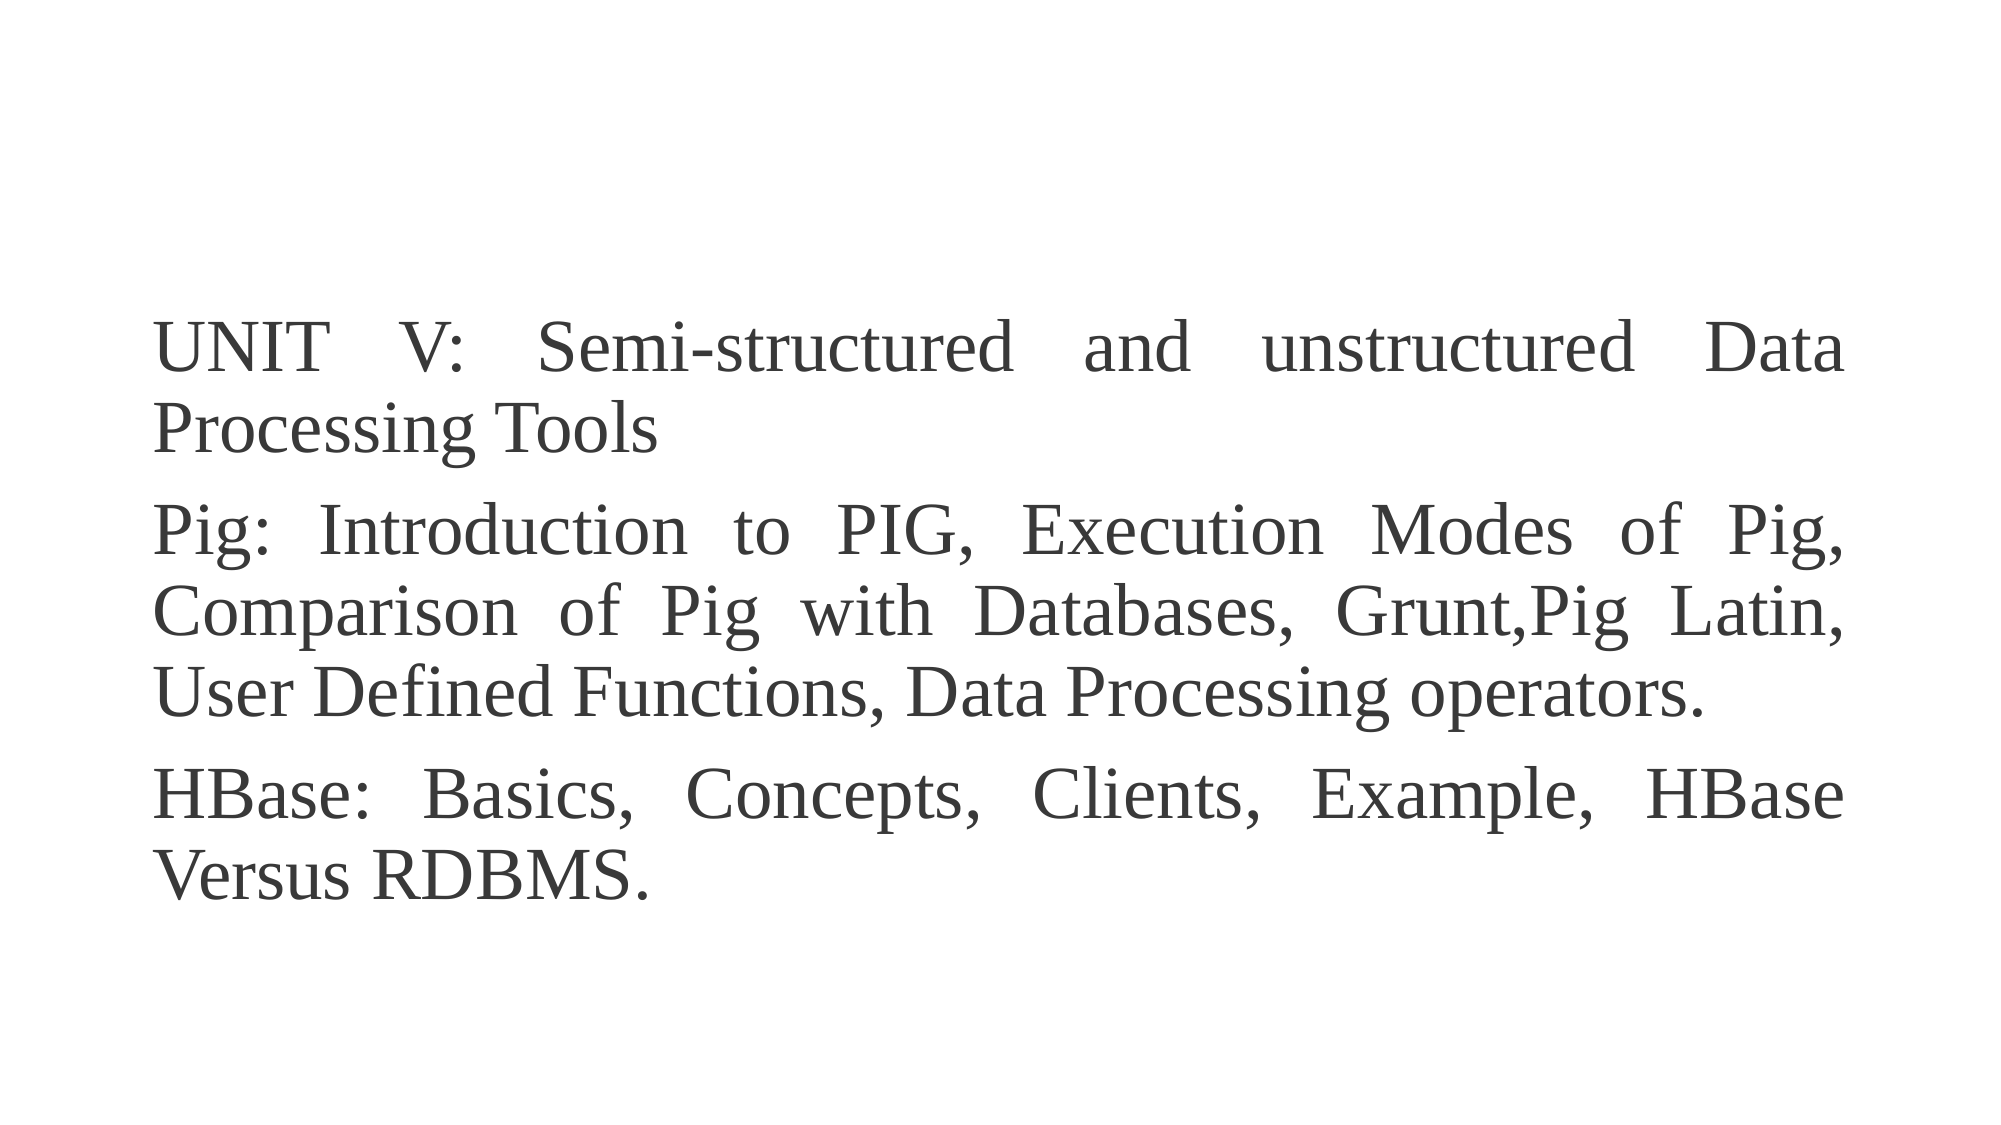

#
UNIT V: Semi-structured and unstructured Data Processing Tools
Pig: Introduction to PIG, Execution Modes of Pig, Comparison of Pig with Databases, Grunt,Pig Latin, User Defined Functions, Data Processing operators.
HBase: Basics, Concepts, Clients, Example, HBase Versus RDBMS.